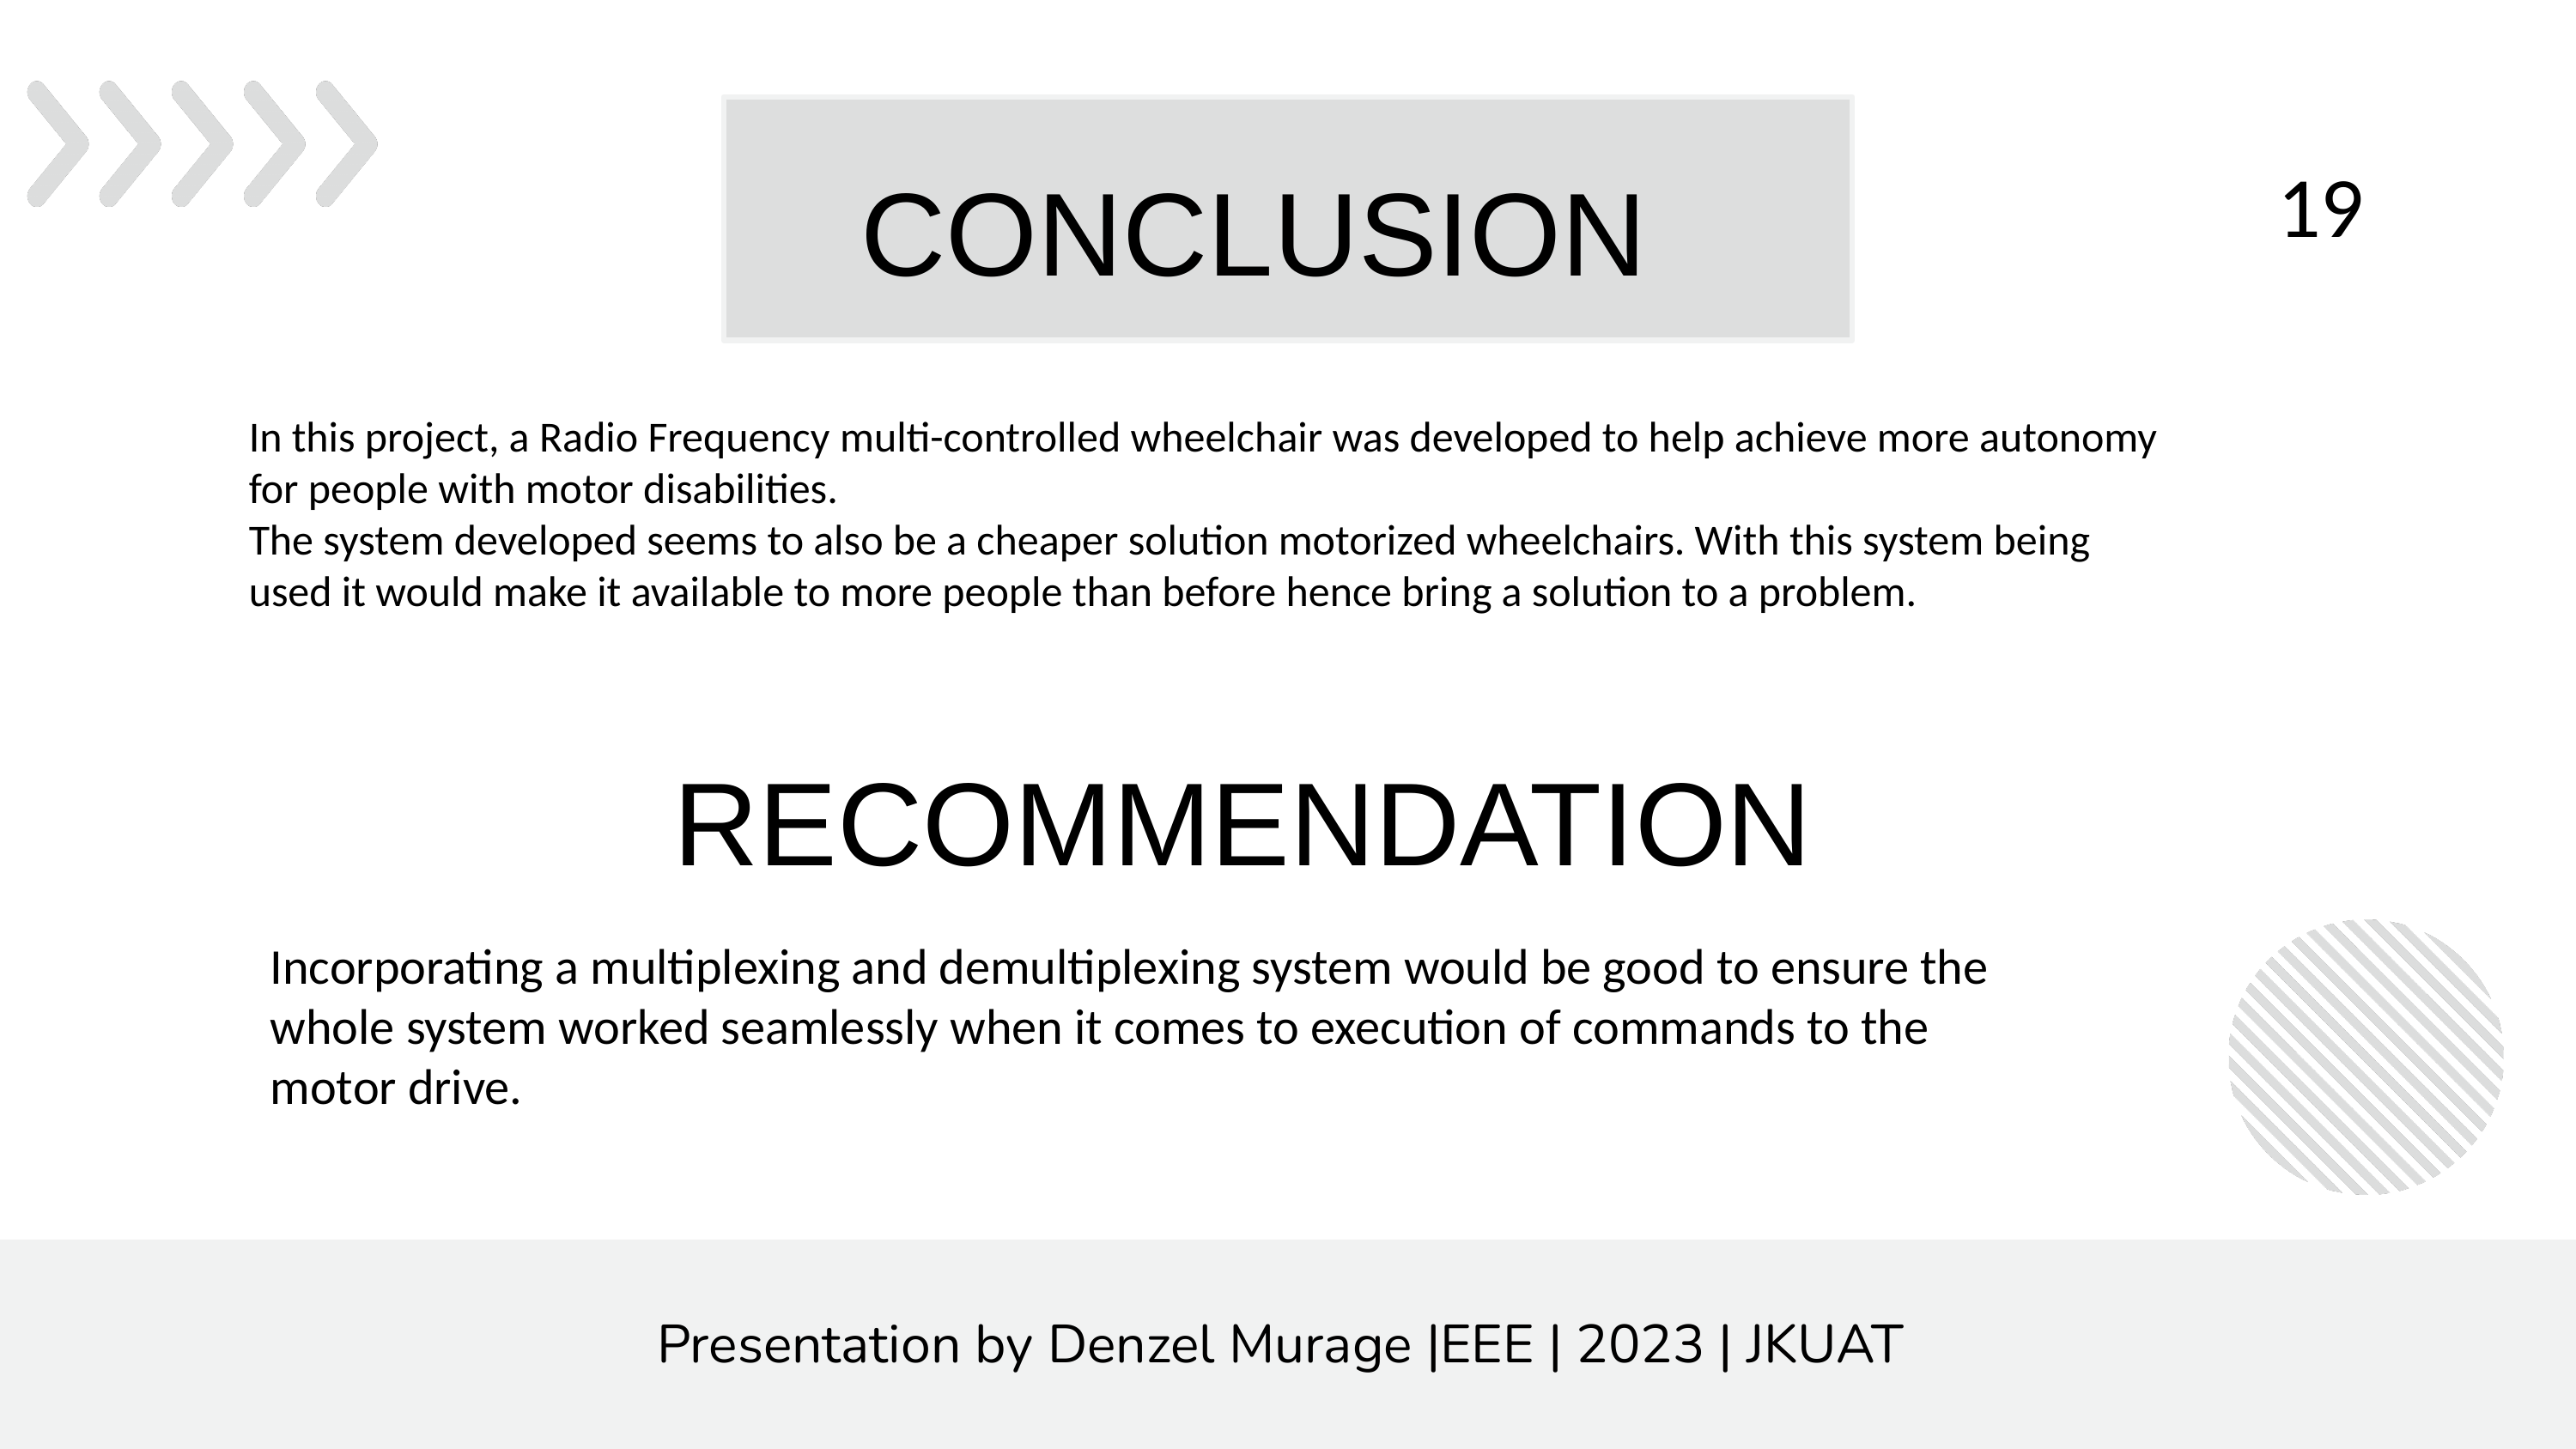

CONCLUSION
19
In this project, a Radio Frequency multi-controlled wheelchair was developed to help achieve more autonomy for people with motor disabilities.
The system developed seems to also be a cheaper solution motorized wheelchairs. With this system being used it would make it available to more people than before hence bring a solution to a problem.

RECOMMENDATION

Incorporating a multiplexing and demultiplexing system would be good to ensure the whole system worked seamlessly when it comes to execution of commands to the motor drive.

Presentation by Denzel Murage |EEE | 2023 | JKUAT